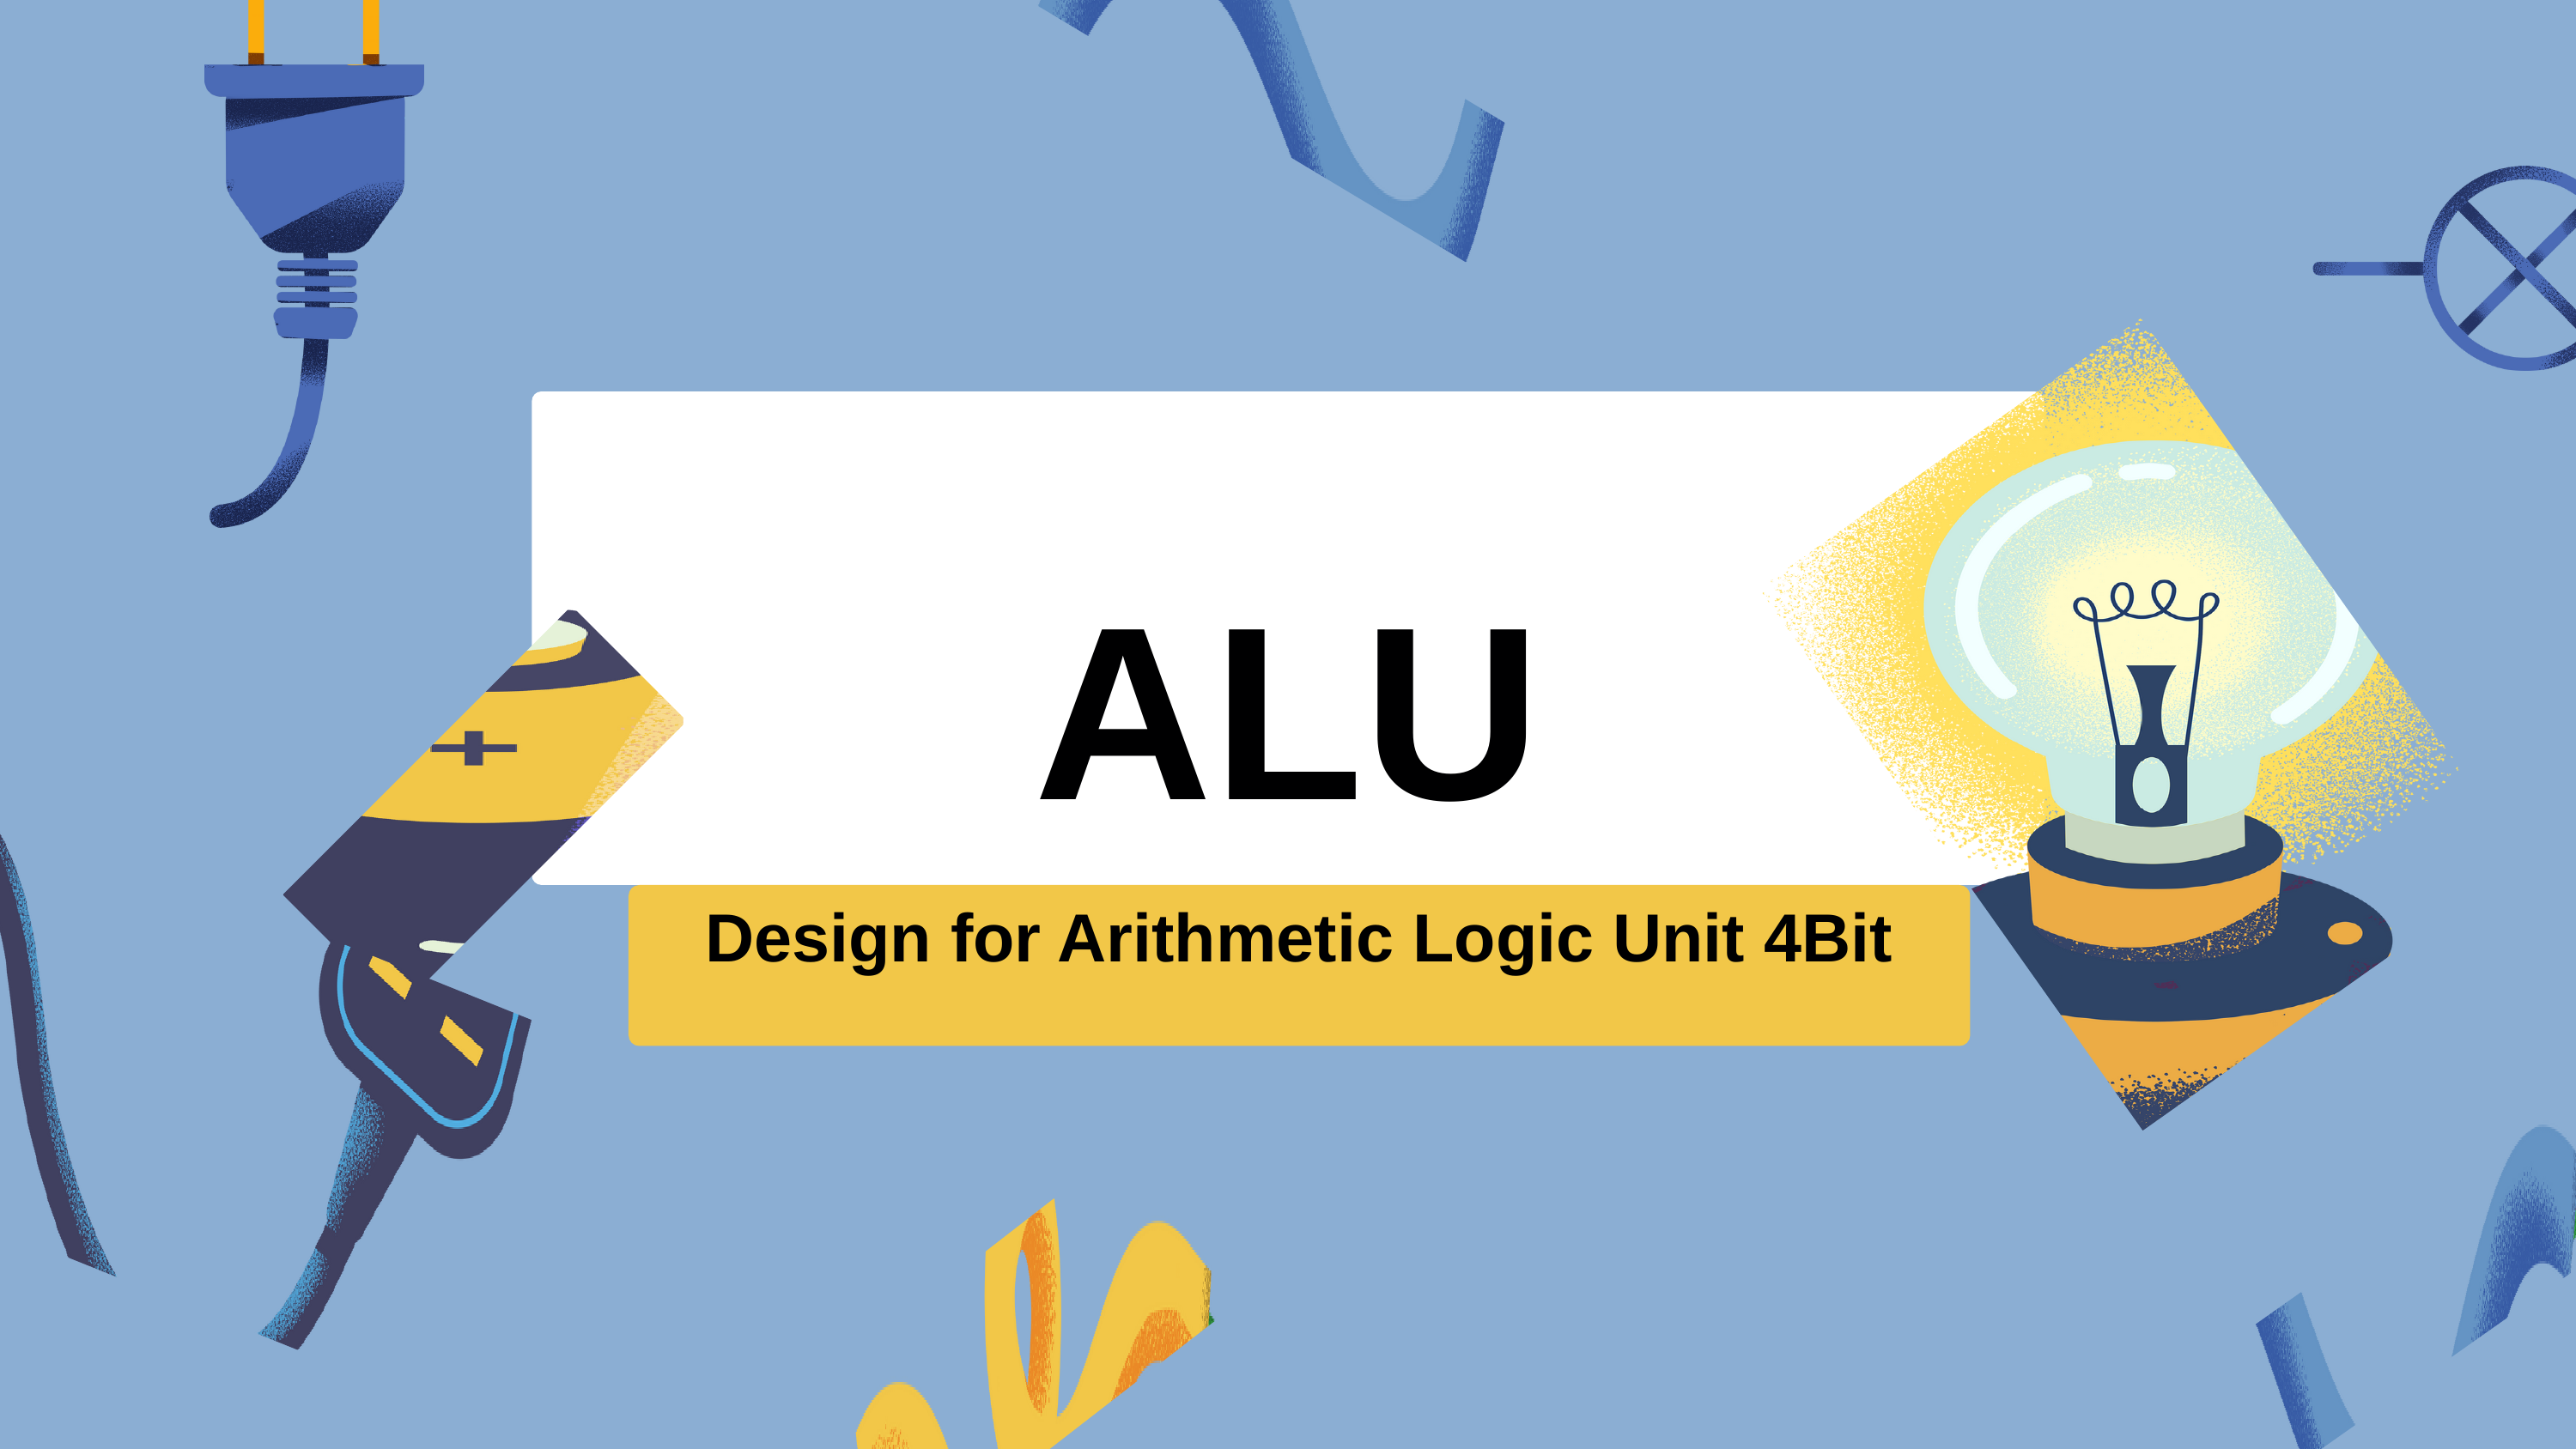

ALU

Design for Arithmetic Logic Unit 4Bit